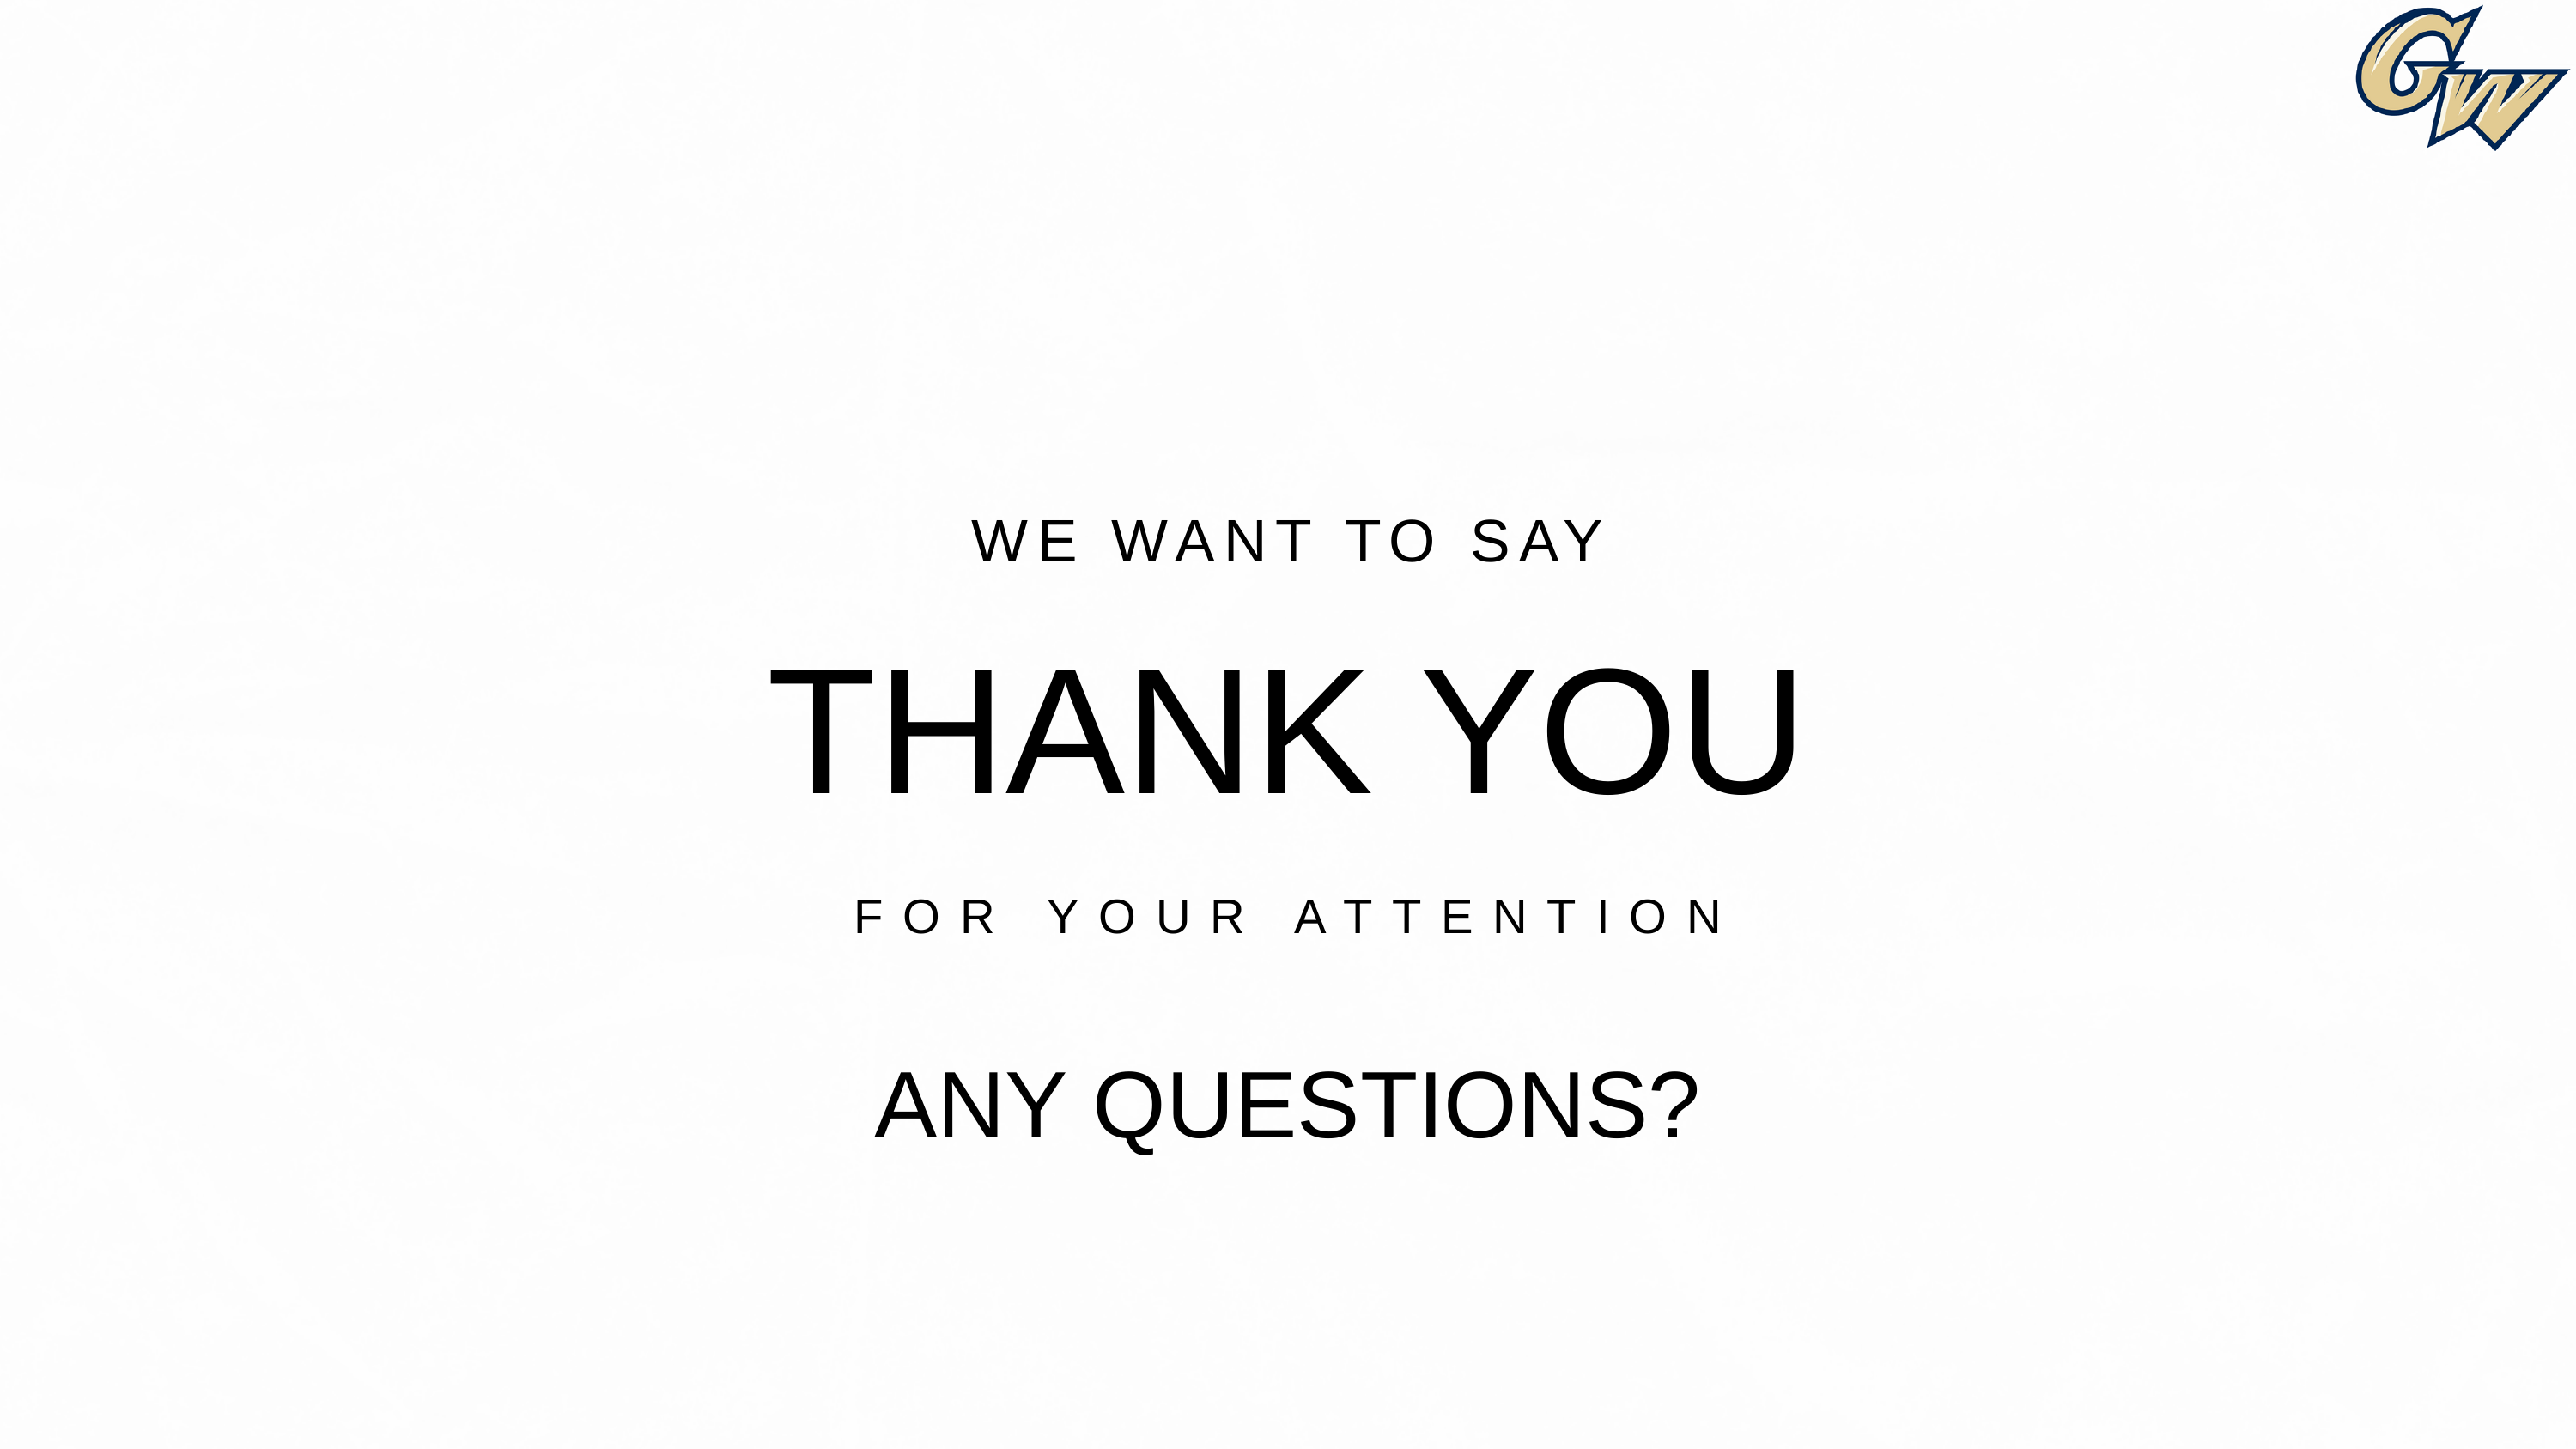

WE WANT TO SAY
THANK YOU
FOR YOUR ATTENTION
ANY QUESTIONS?